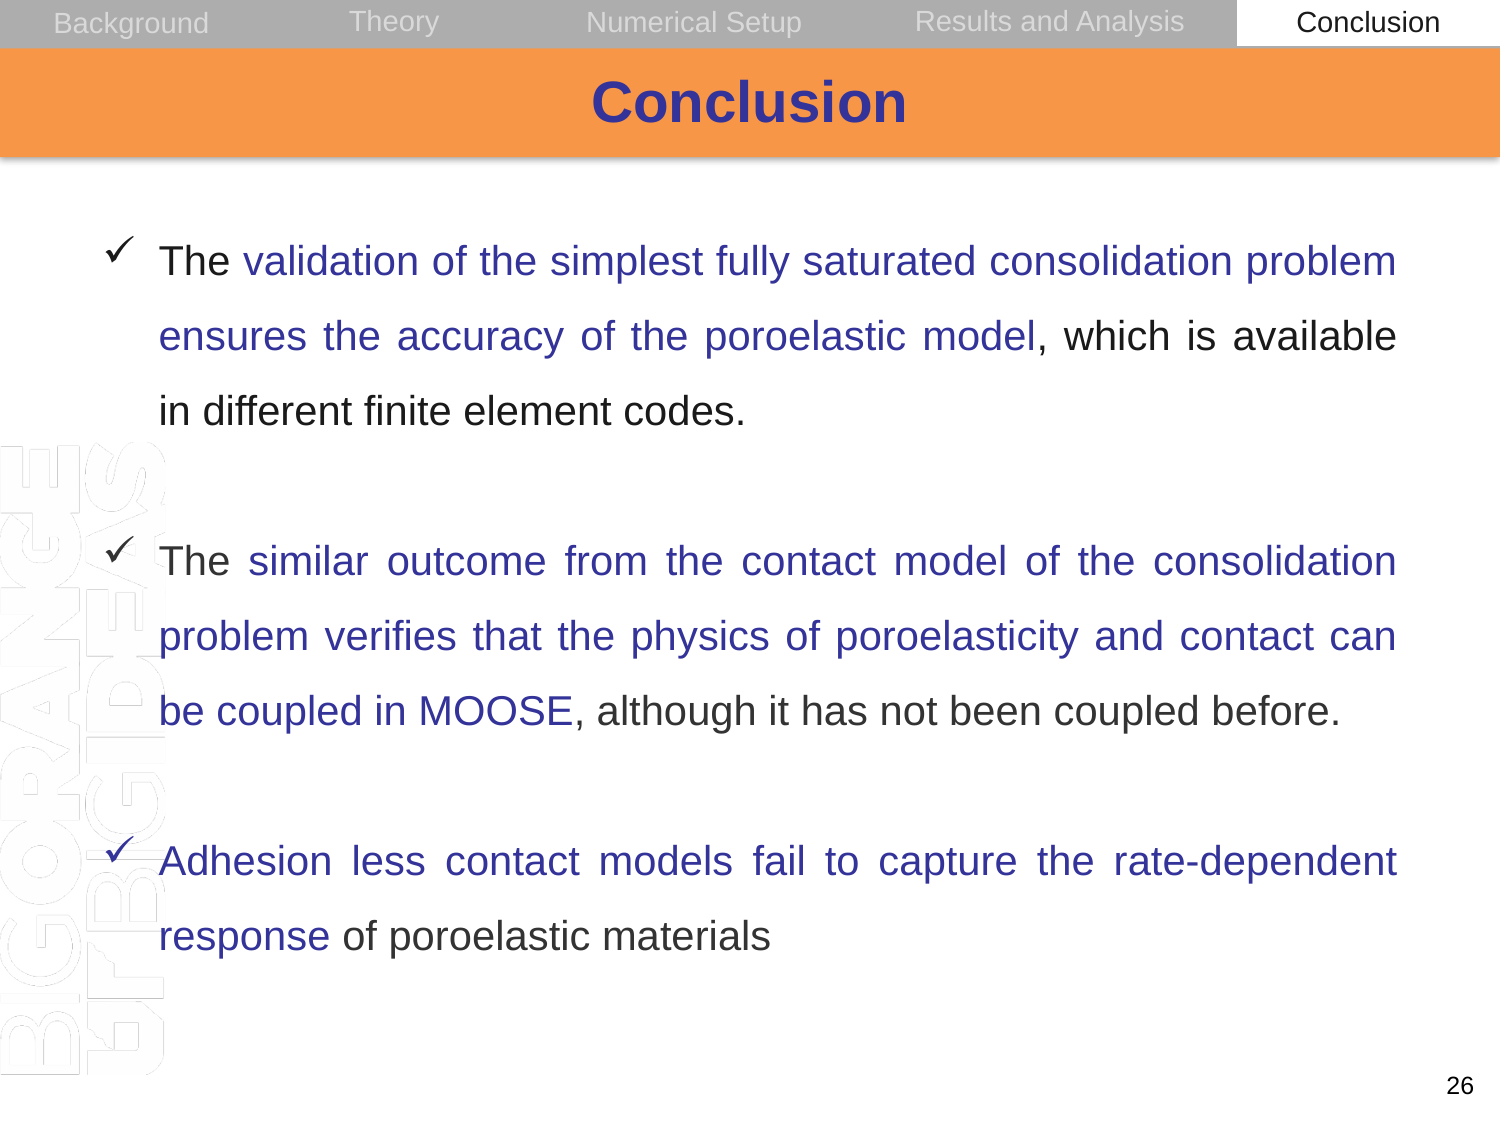

Theory
Results and Analysis
Numerical Setup
Conclusion
Background
Conclusion
The validation of the simplest fully saturated consolidation problem ensures the accuracy of the poroelastic model, which is available in different finite element codes.

The similar outcome from the contact model of the consolidation problem verifies that the physics of poroelasticity and contact can be coupled in MOOSE, although it has not been coupled before.

Adhesion less contact models fail to capture the rate-dependent response of poroelastic materials
26